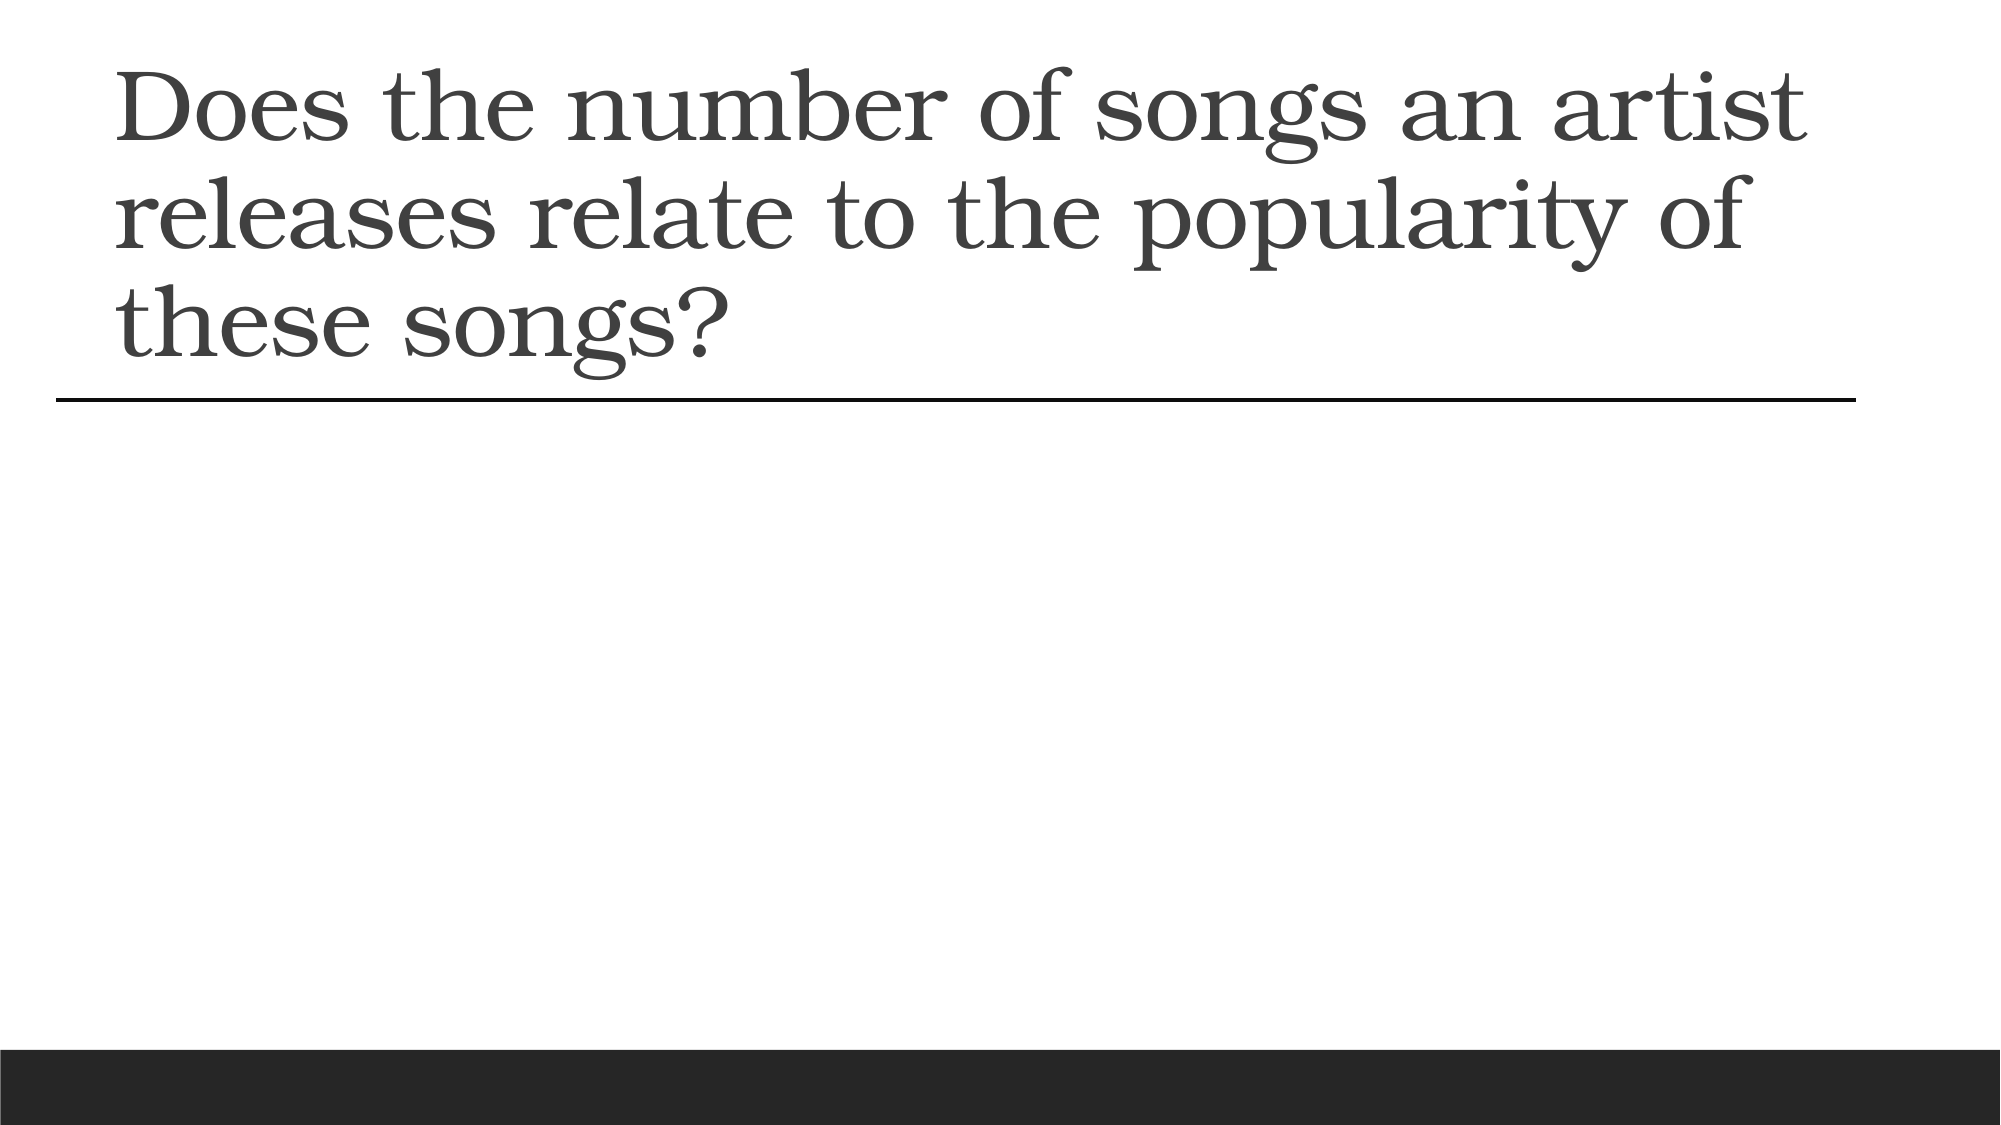

Does the number of songs an artist releases relate to the popularity of these songs?